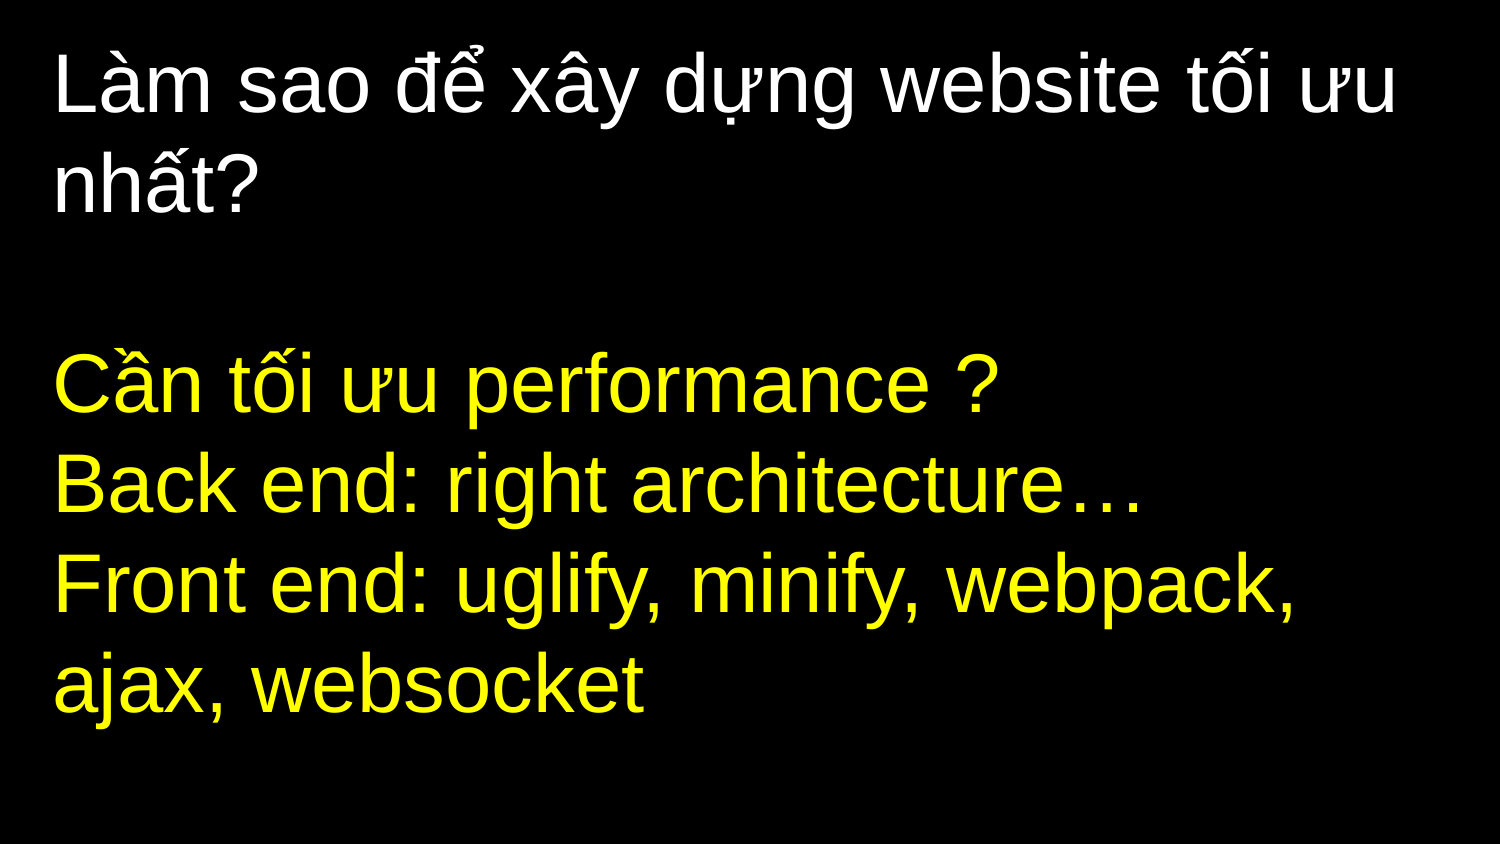

# Làm sao để xây dựng website tối ưu nhất? Cần tối ưu performance ? Back end: right architecture… Front end: uglify, minify, webpack, ajax, websocket